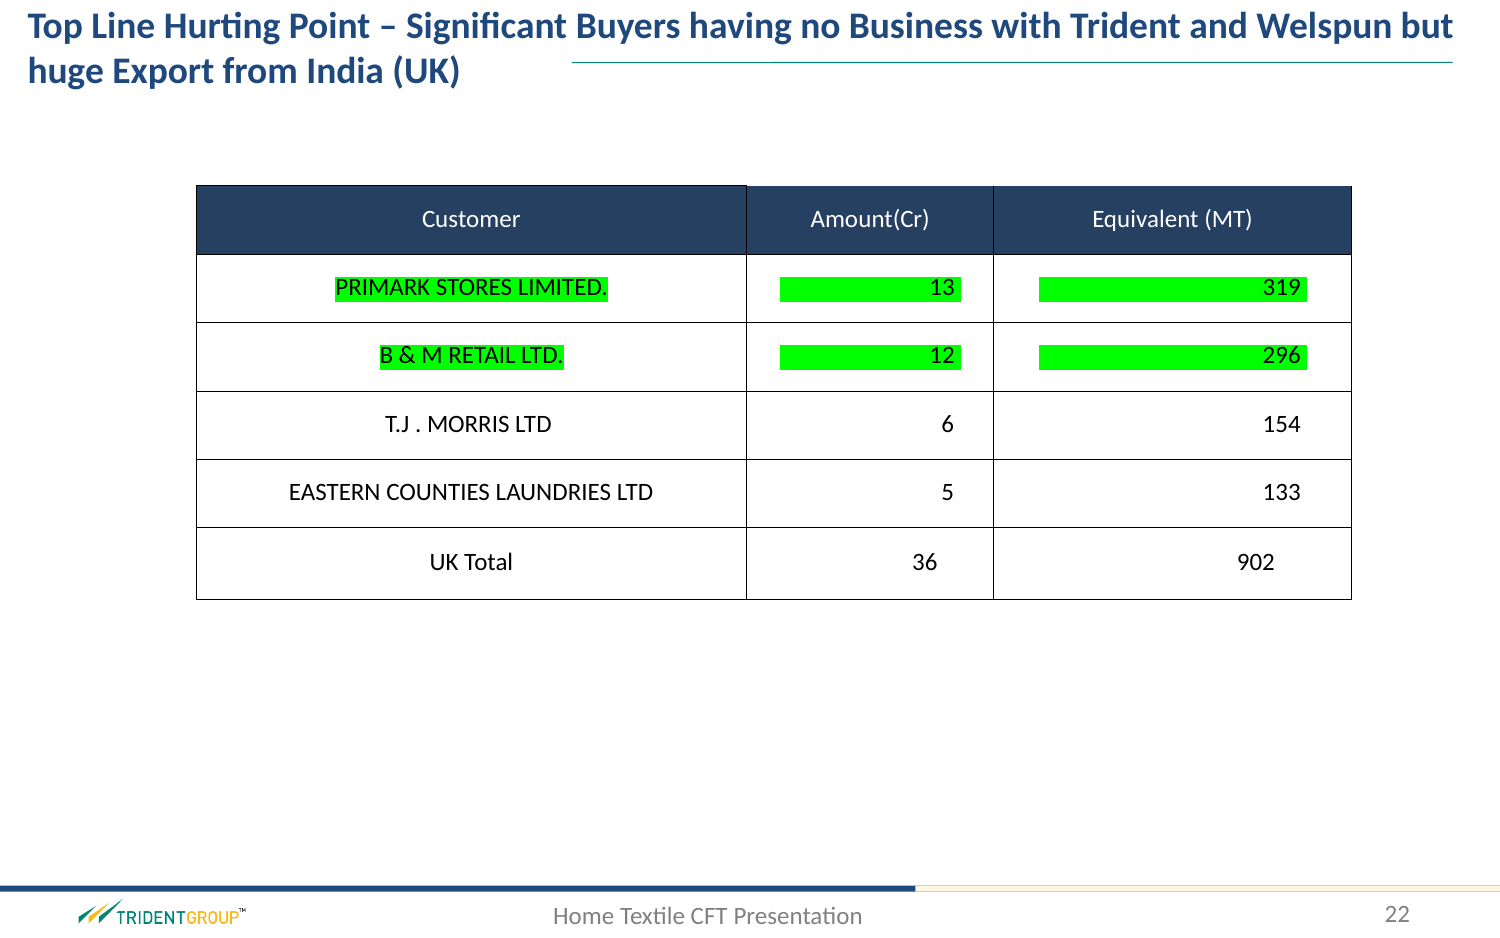

Top Line Hurting Point – Significant Buyers having no Business with Trident and Welspun but huge Export from India (UK)

| Customer | Amount(Cr) | Equivalent (MT) |
| --- | --- | --- |
| PRIMARK STORES LIMITED. | 13 | 319 |
| B & M RETAIL LTD. | 12 | 296 |
| T.J . MORRIS LTD | 6 | 154 |
| EASTERN COUNTIES LAUNDRIES LTD | 5 | 133 |
| UK Total | 36 | 902 |